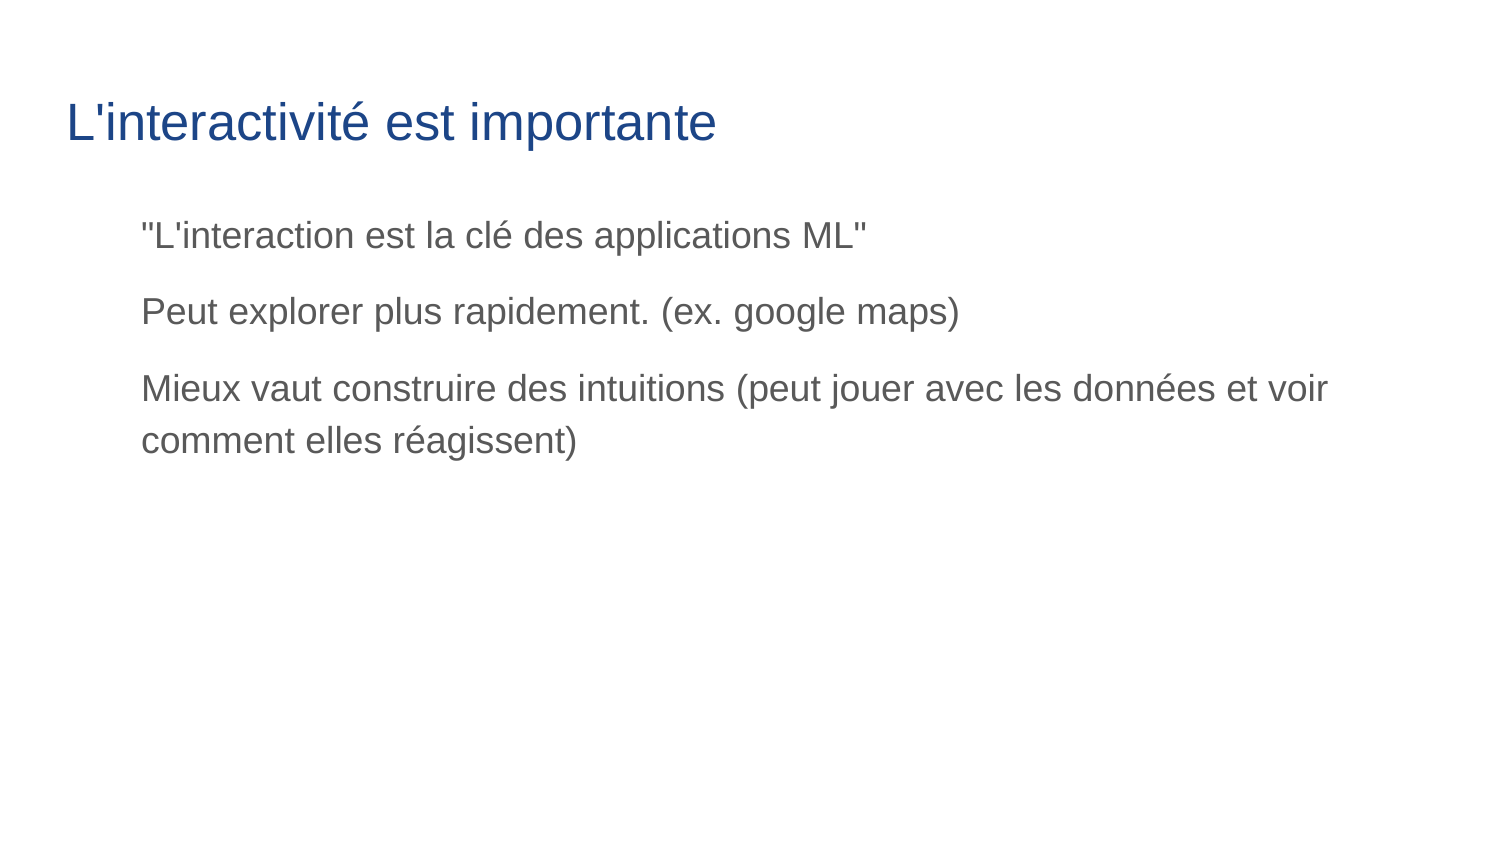

# L'interactivité est importante
"L'interaction est la clé des applications ML"
Peut explorer plus rapidement. (ex. google maps)
Mieux vaut construire des intuitions (peut jouer avec les données et voir comment elles réagissent)